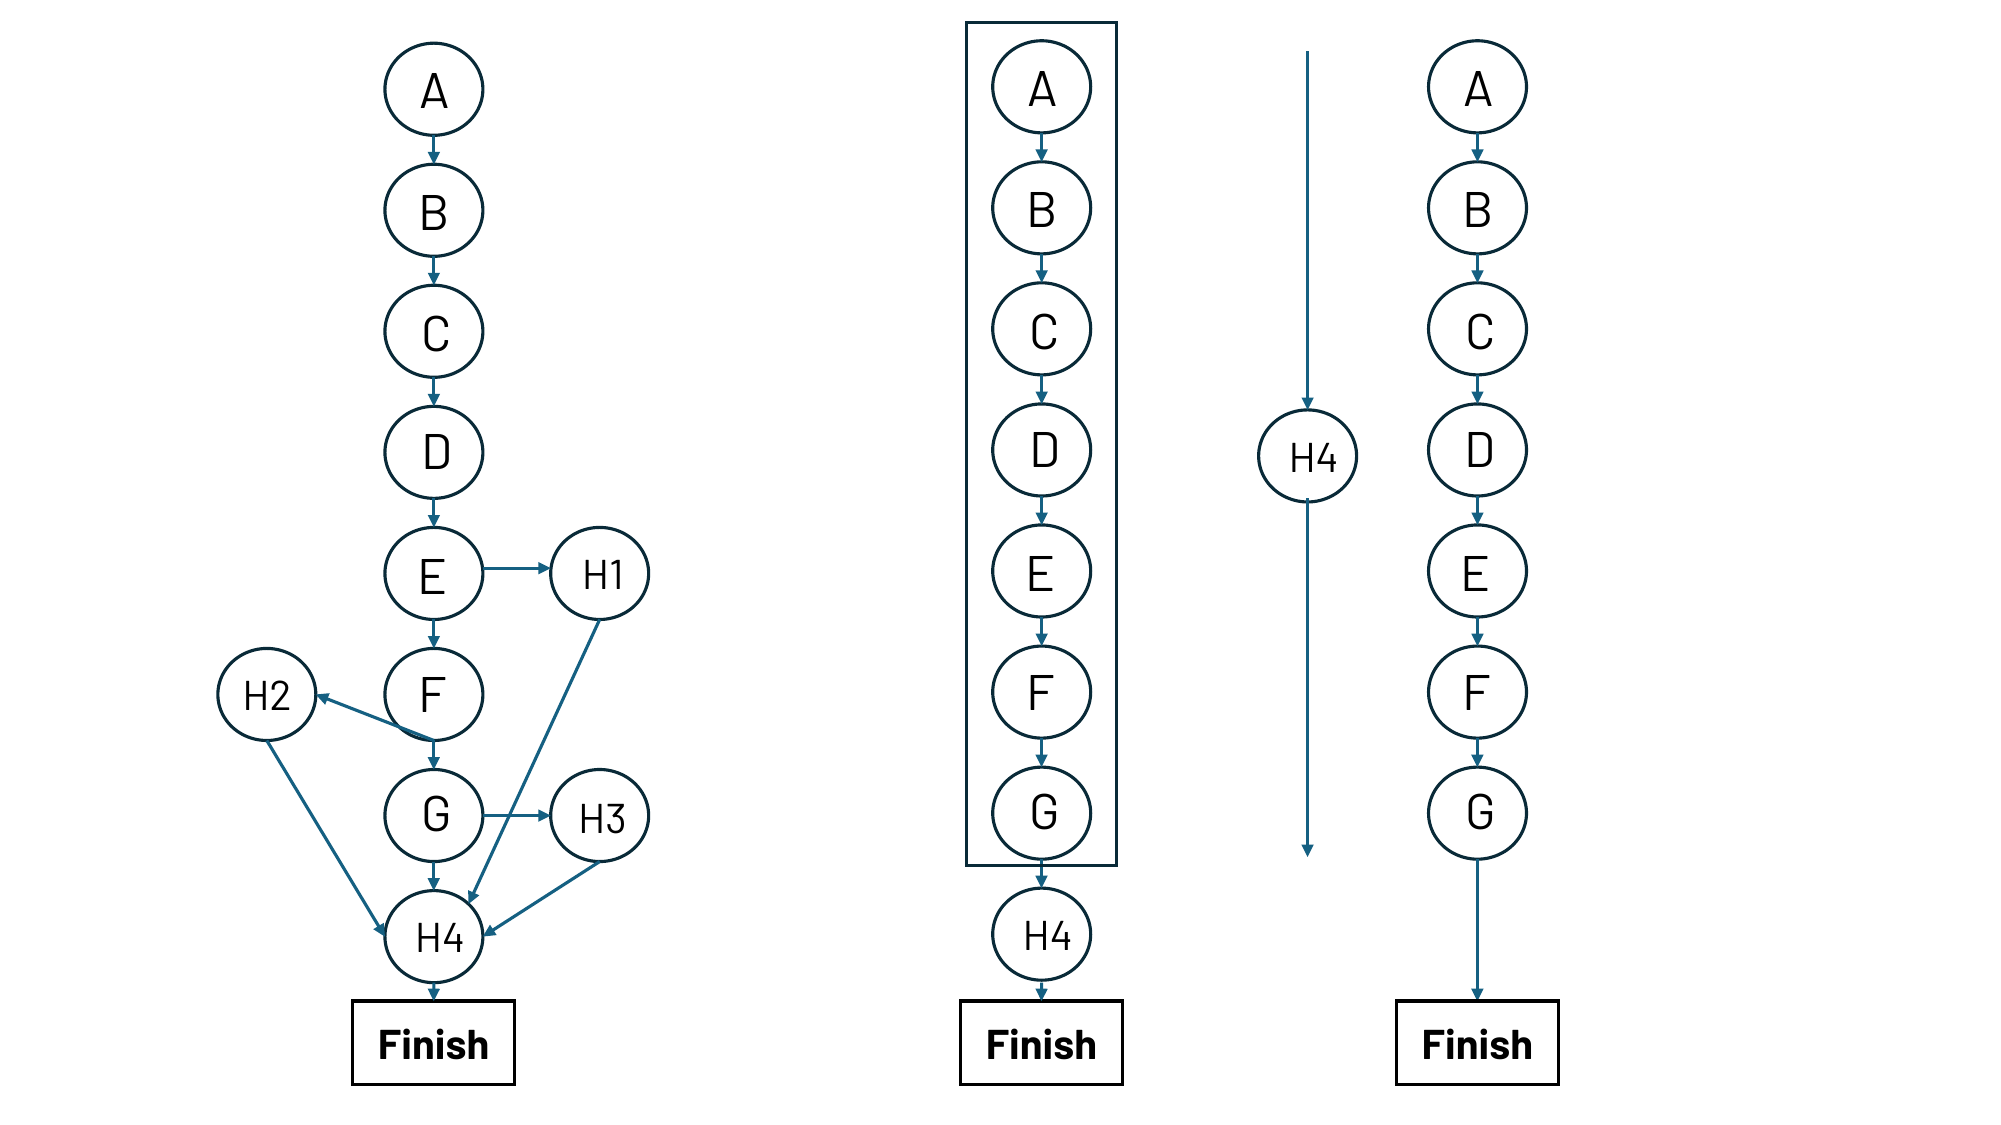

My time line

A
A
A

B
B
B

C
C
C

D

D
D
H4

E
E
E
H1

F
F
F
H2

G
G
G
H3

H4
H4
Finish
Finish
Finish